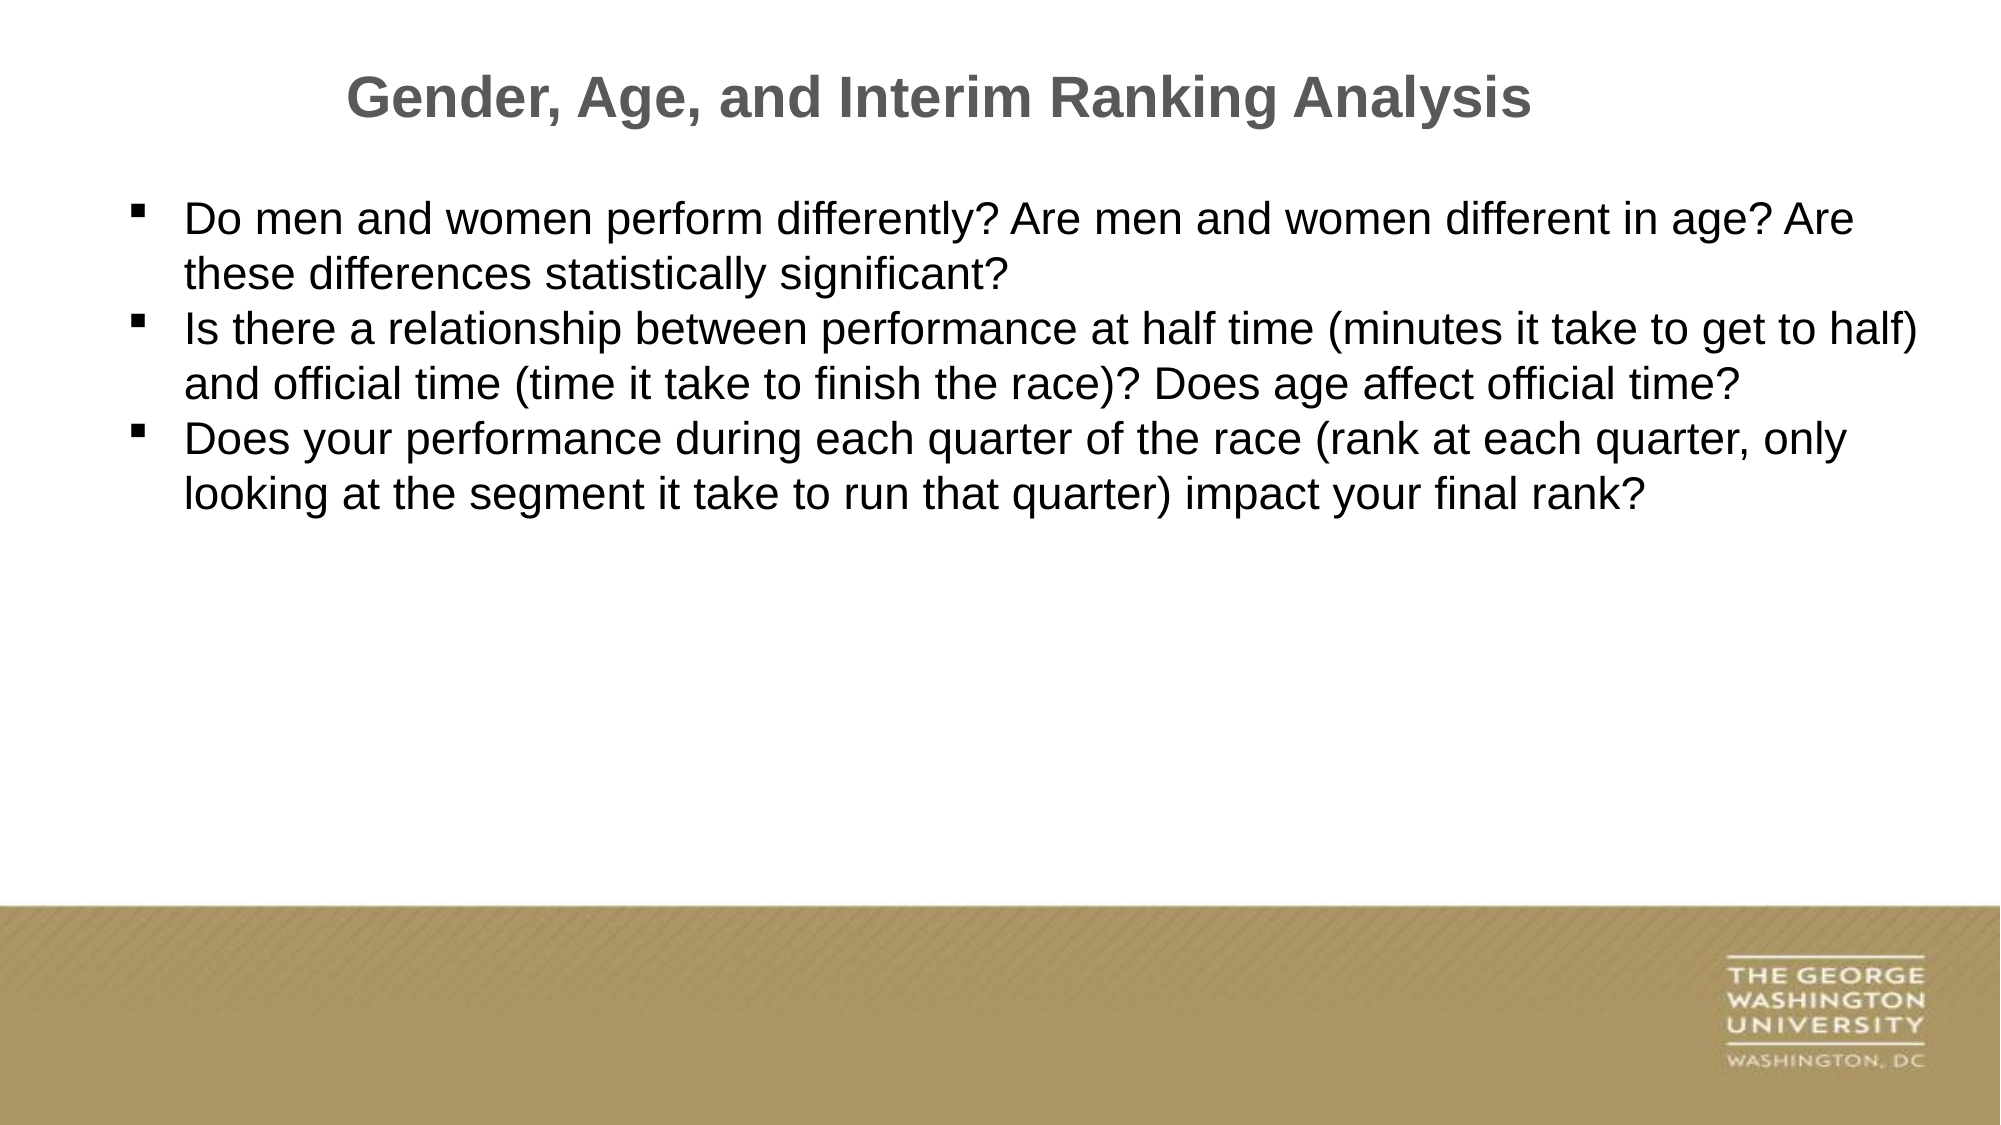

Gender, Age, and Interim Ranking Analysis
Do men and women perform differently? Are men and women different in age? Are these differences statistically significant?
Is there a relationship between performance at half time (minutes it take to get to half) and official time (time it take to finish the race)? Does age affect official time?
Does your performance during each quarter of the race (rank at each quarter, only looking at the segment it take to run that quarter) impact your final rank?